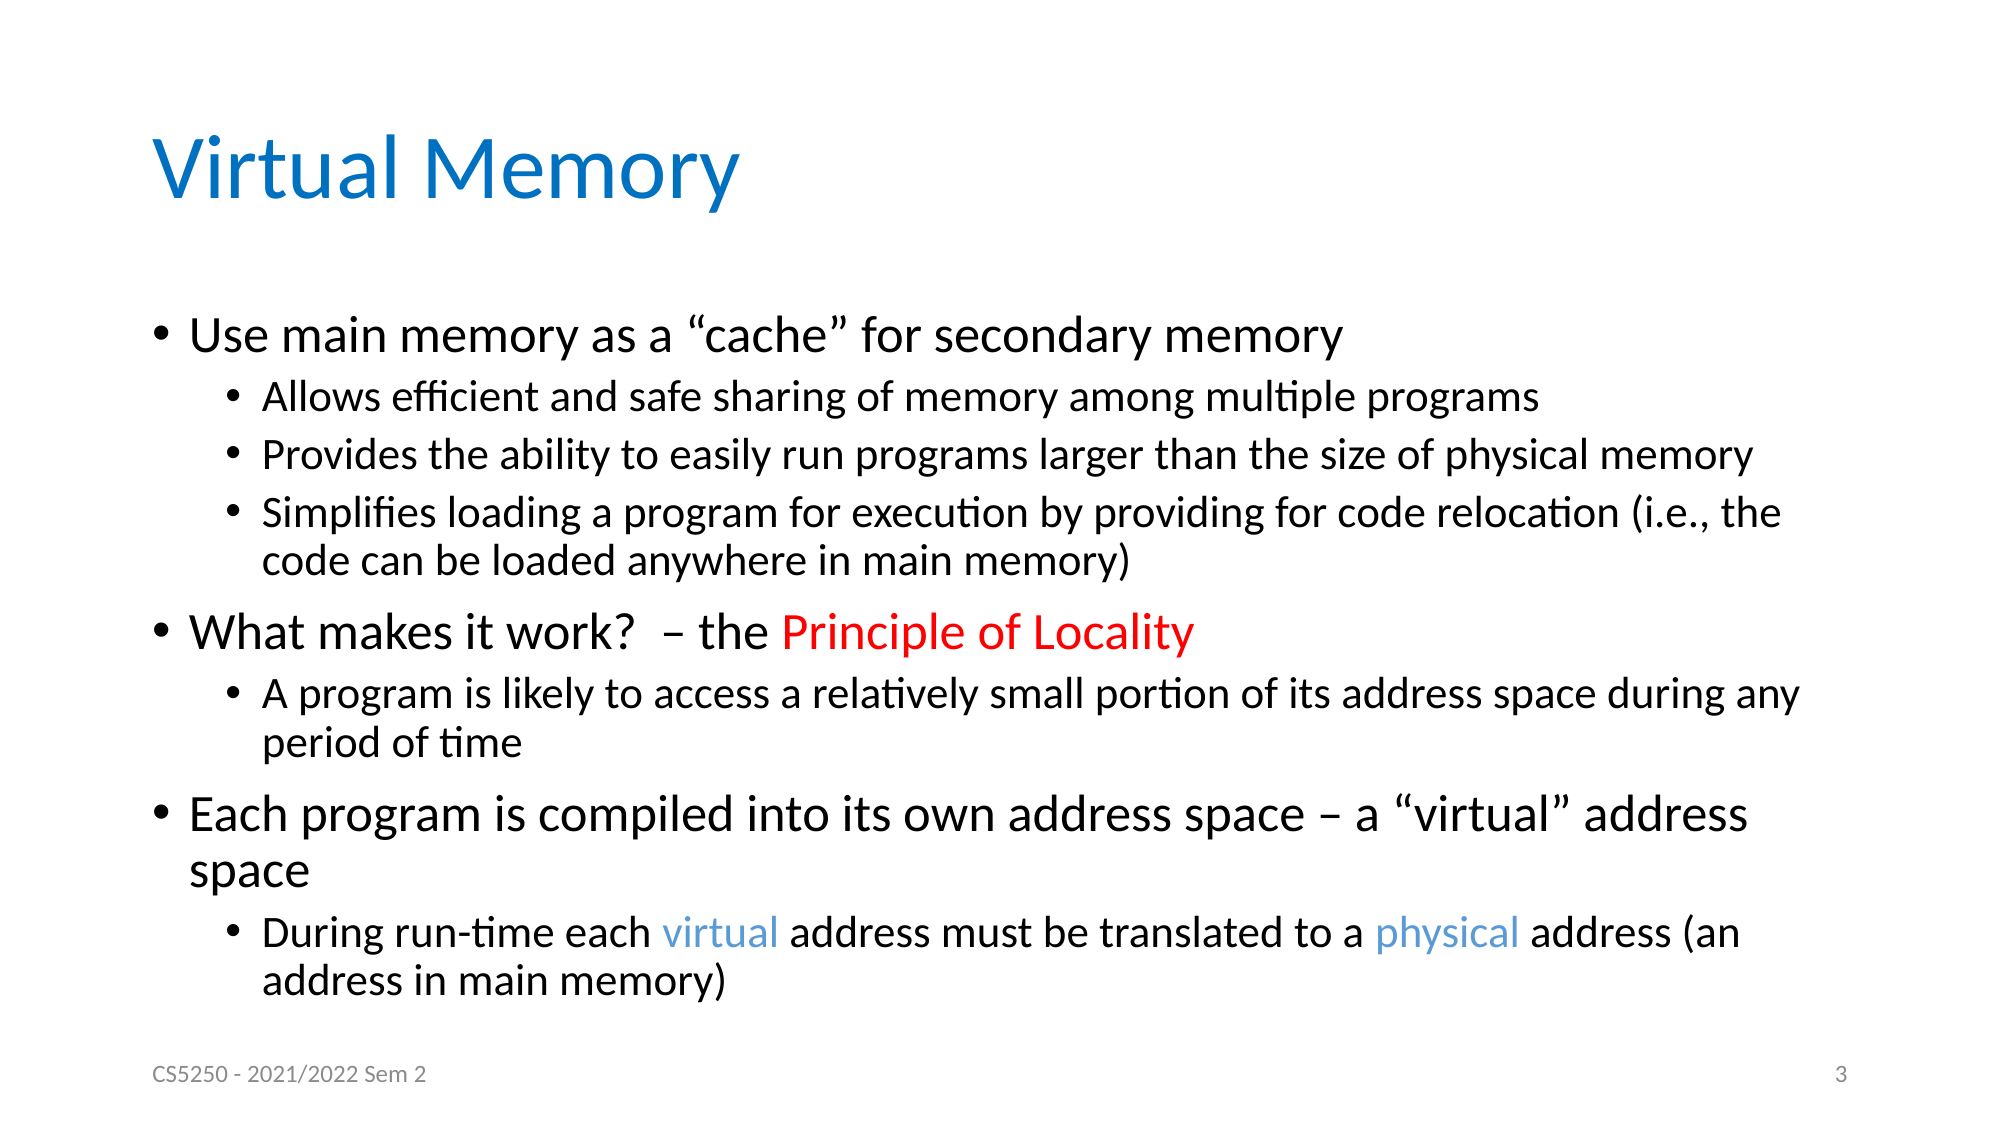

# Virtual Memory
Use main memory as a “cache” for secondary memory
Allows efficient and safe sharing of memory among multiple programs
Provides the ability to easily run programs larger than the size of physical memory
Simplifies loading a program for execution by providing for code relocation (i.e., the code can be loaded anywhere in main memory)
What makes it work?  – the Principle of Locality
A program is likely to access a relatively small portion of its address space during any period of time
Each program is compiled into its own address space – a “virtual” address space
During run-time each virtual address must be translated to a physical address (an address in main memory)
CS5250 - 2021/2022 Sem 2
3